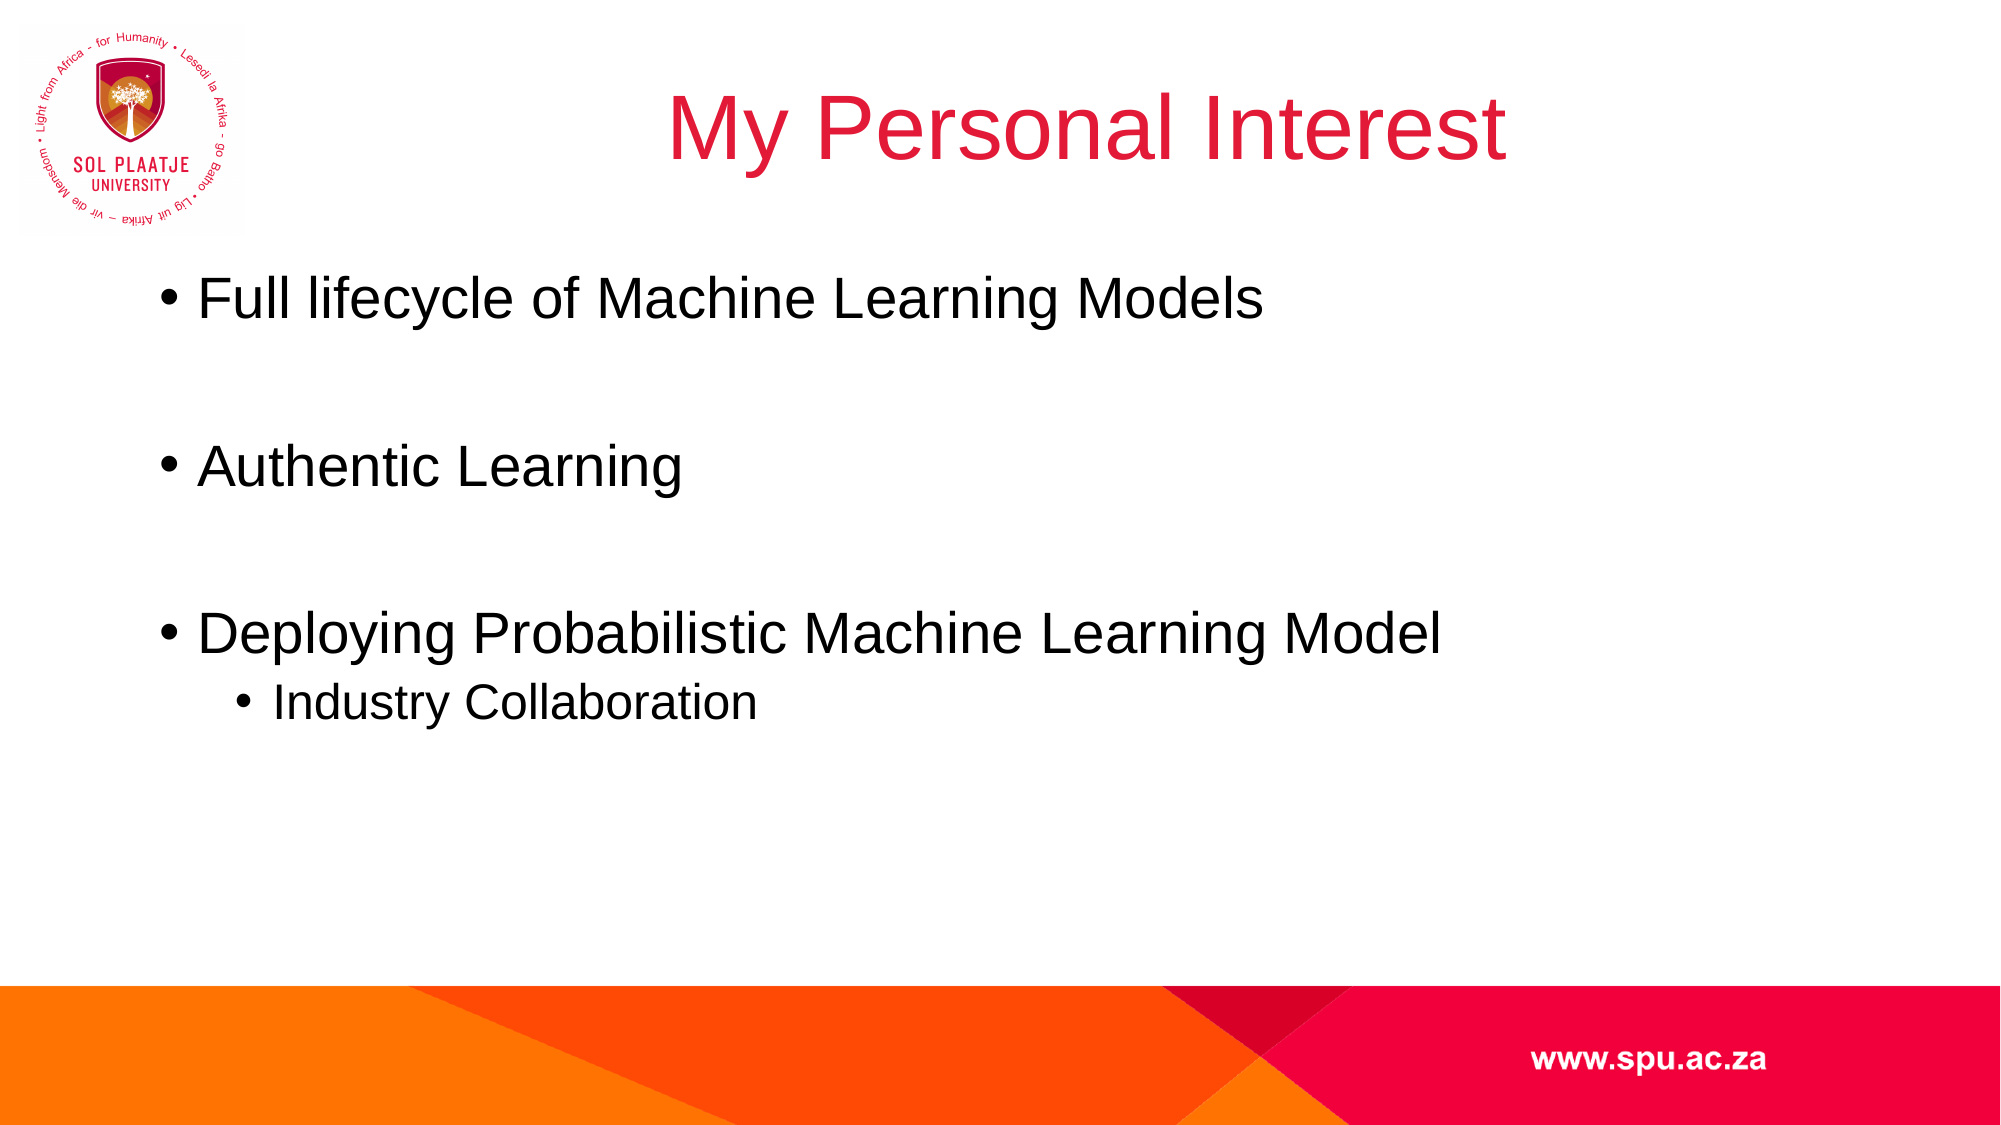

# My Personal Interest
Full lifecycle of Machine Learning Models

Authentic Learning

Deploying Probabilistic Machine Learning Model
Industry Collaboration